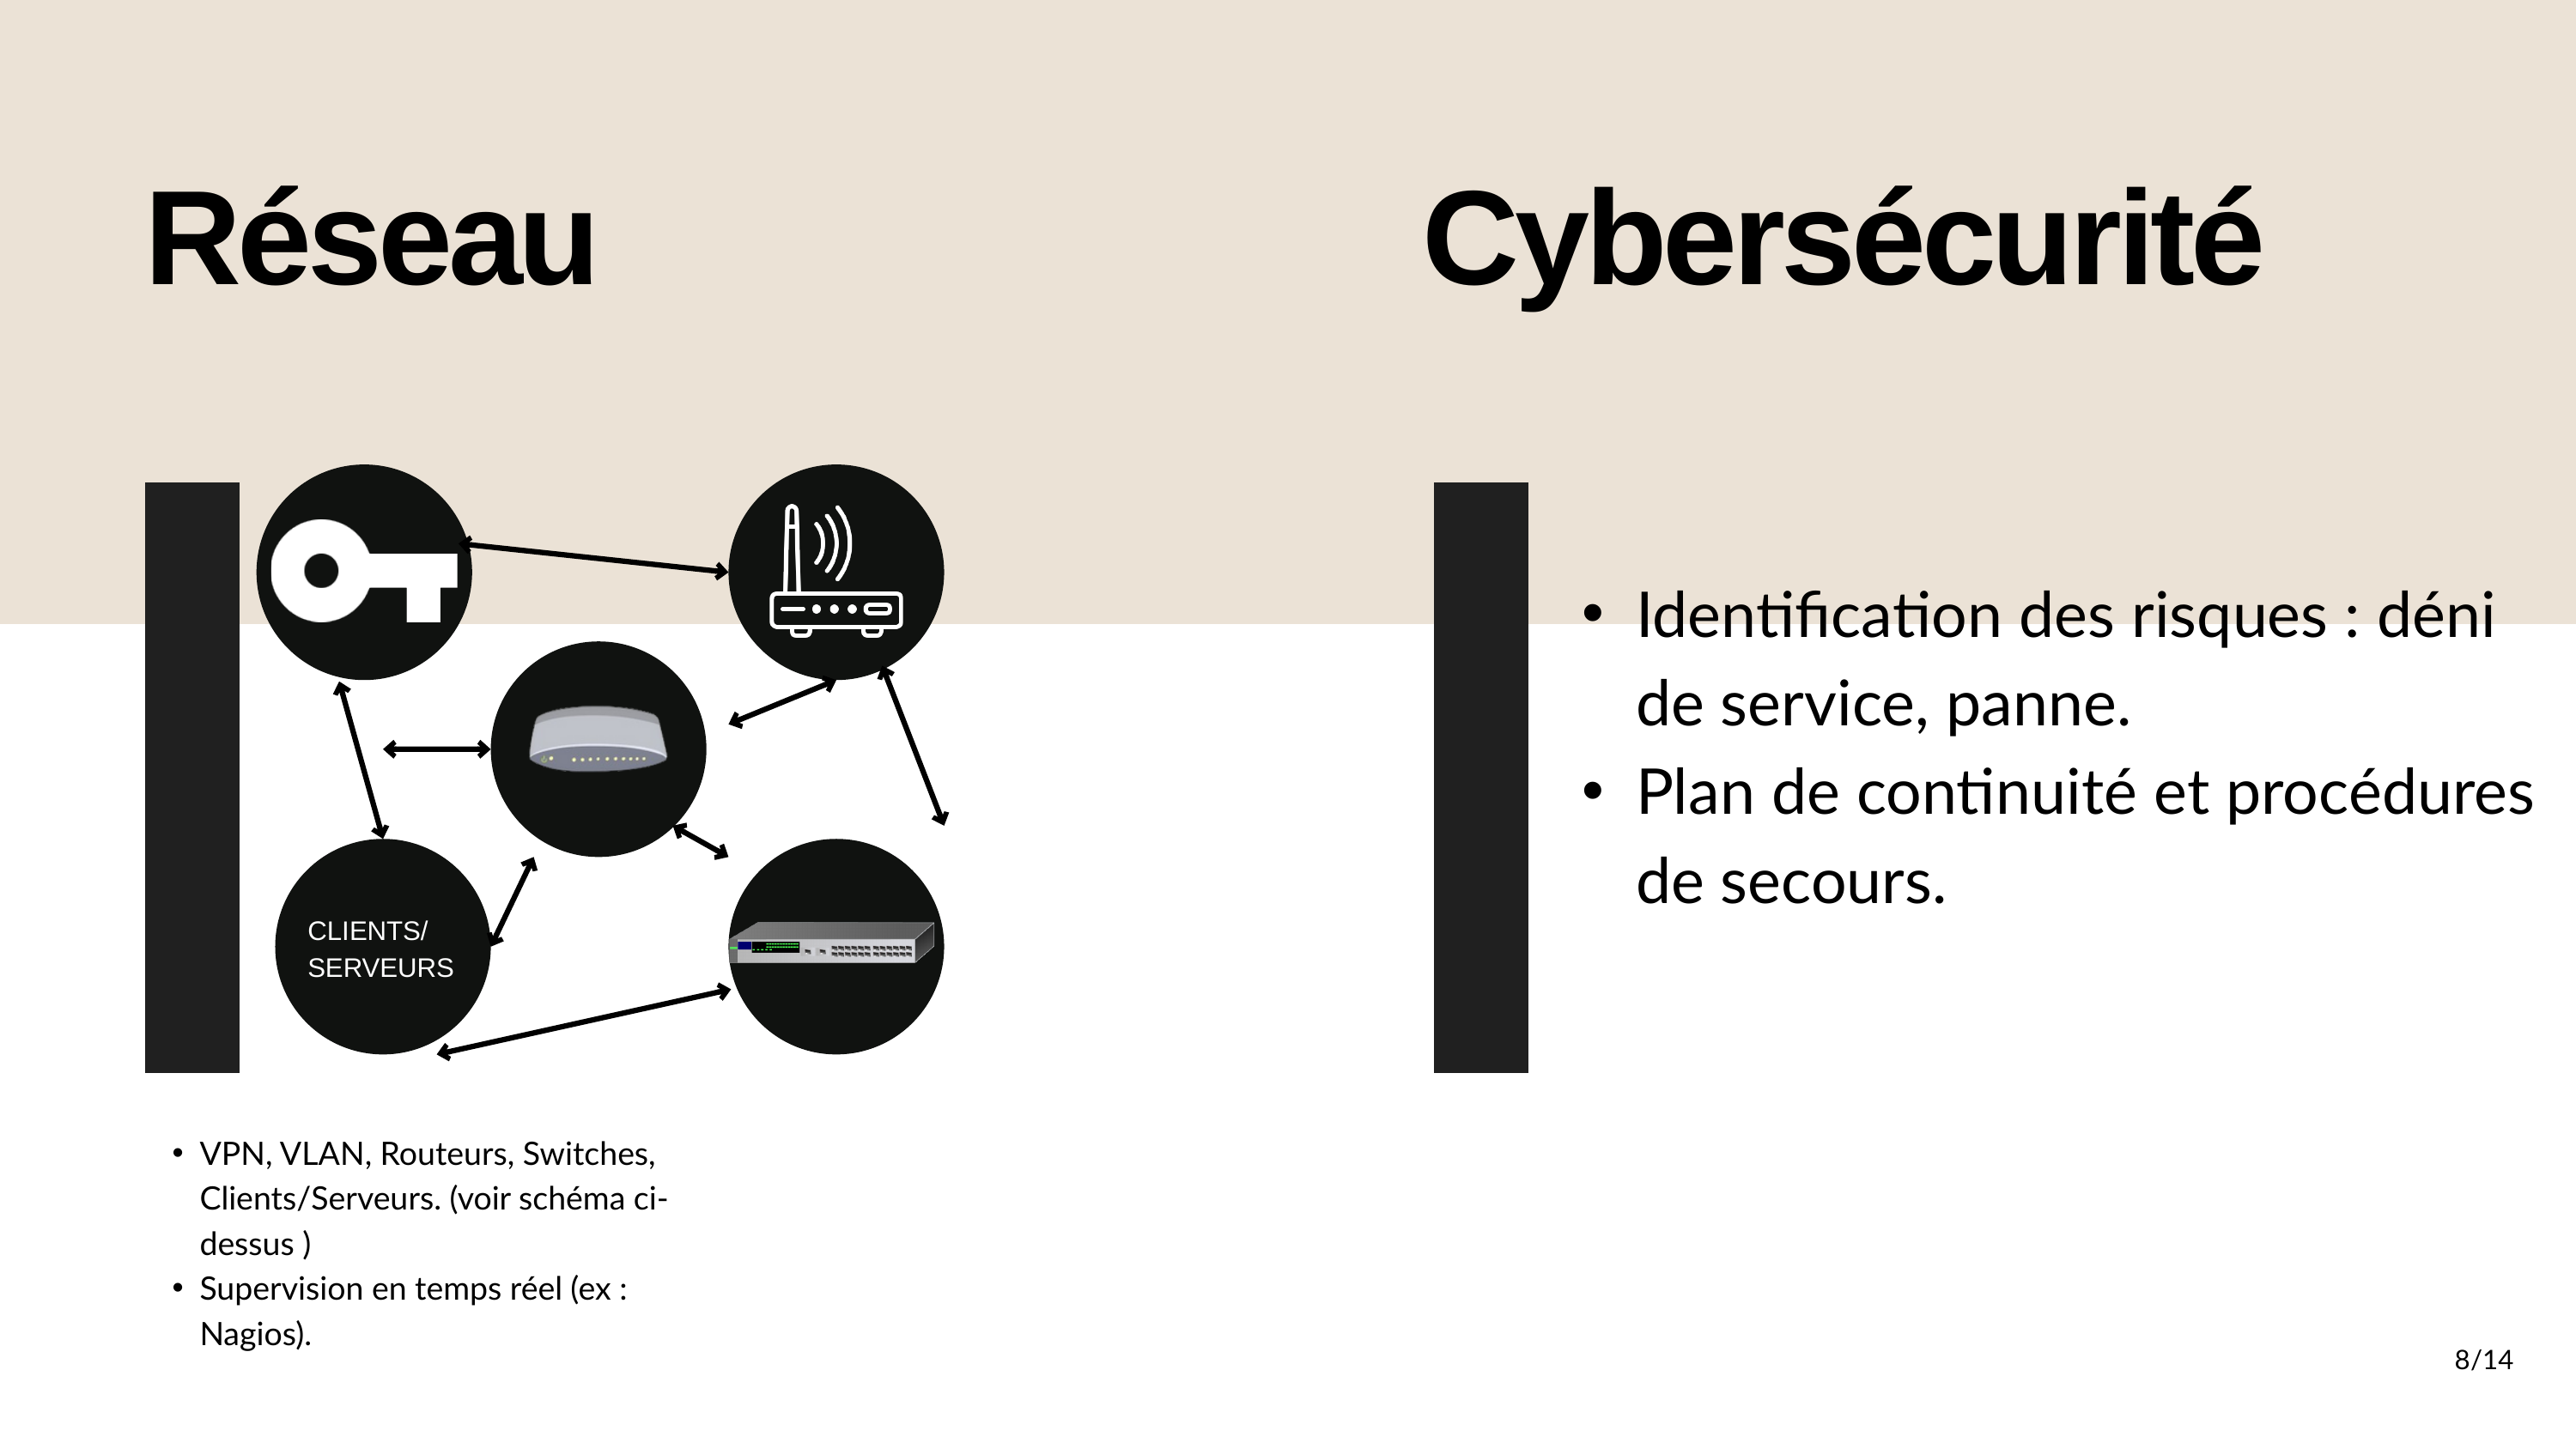

Réseau
Cybersécurité

Identification des risques : déni de service, panne.
Plan de continuité et procédures de secours.

CLIENTS/
SERVEURS

VPN, VLAN, Routeurs, Switches, Clients/Serveurs. (voir schéma ci-dessus )
Supervision en temps réel (ex : Nagios).

8/14